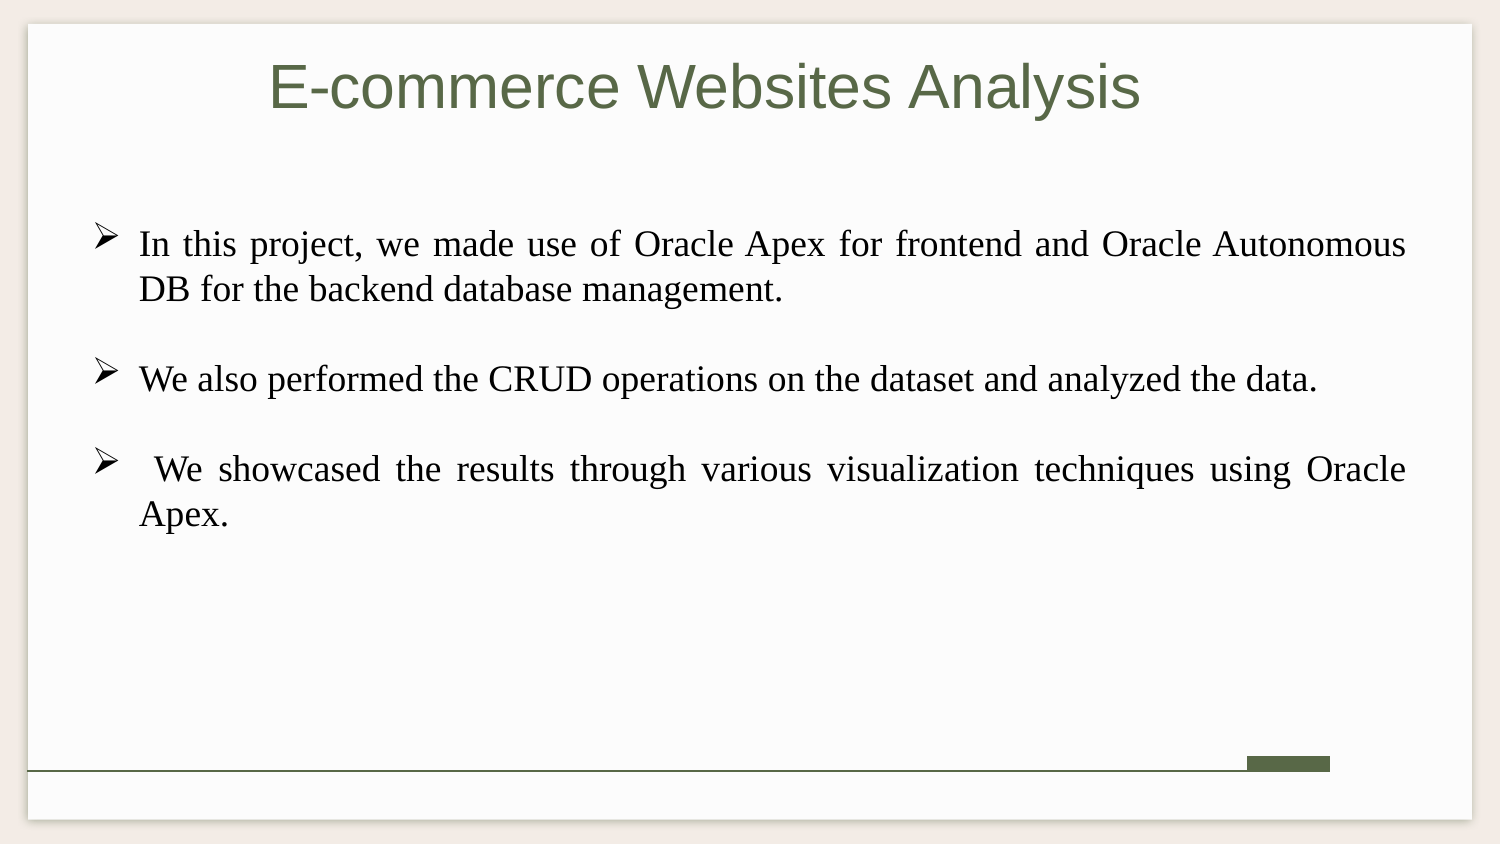

# E-commerce Websites Analysis

In this project, we made use of Oracle Apex for frontend and Oracle Autonomous DB for the backend database management.

We also performed the CRUD operations on the dataset and analyzed the data.

 We showcased the results through various visualization techniques using Oracle Apex.